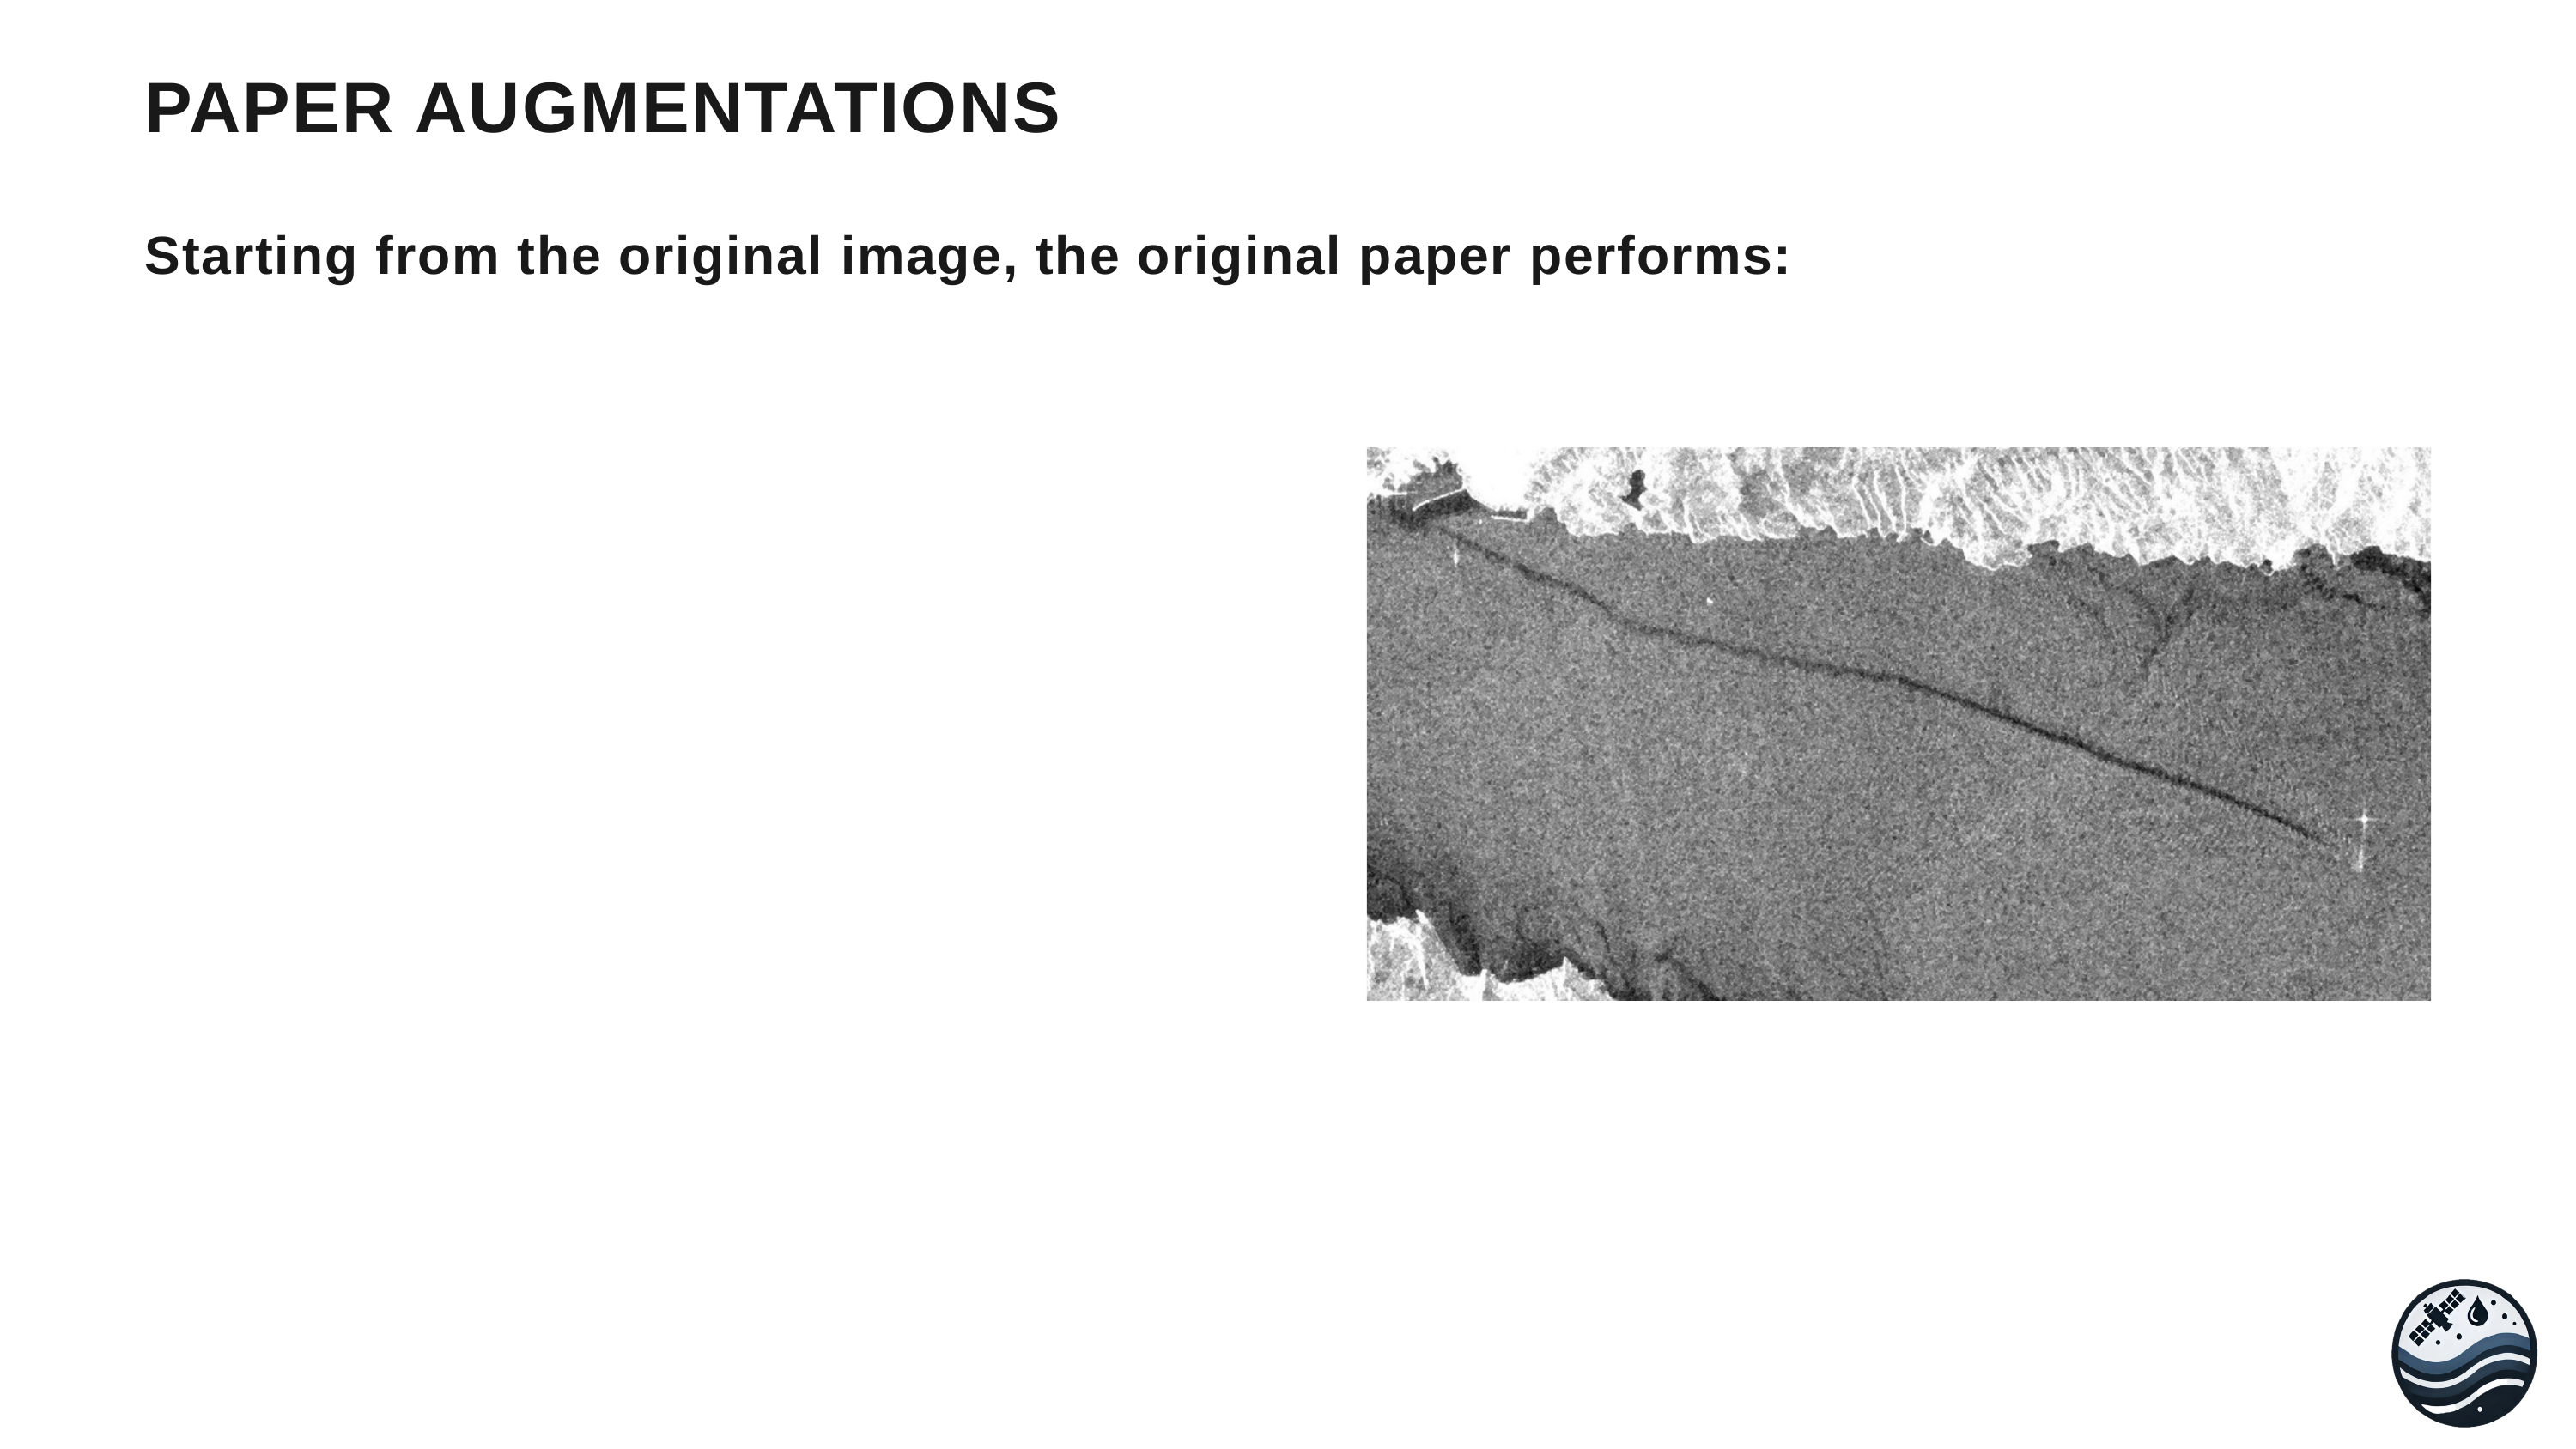

PAPER AUGMENTATIONS
Starting from the original image, the original paper performs: